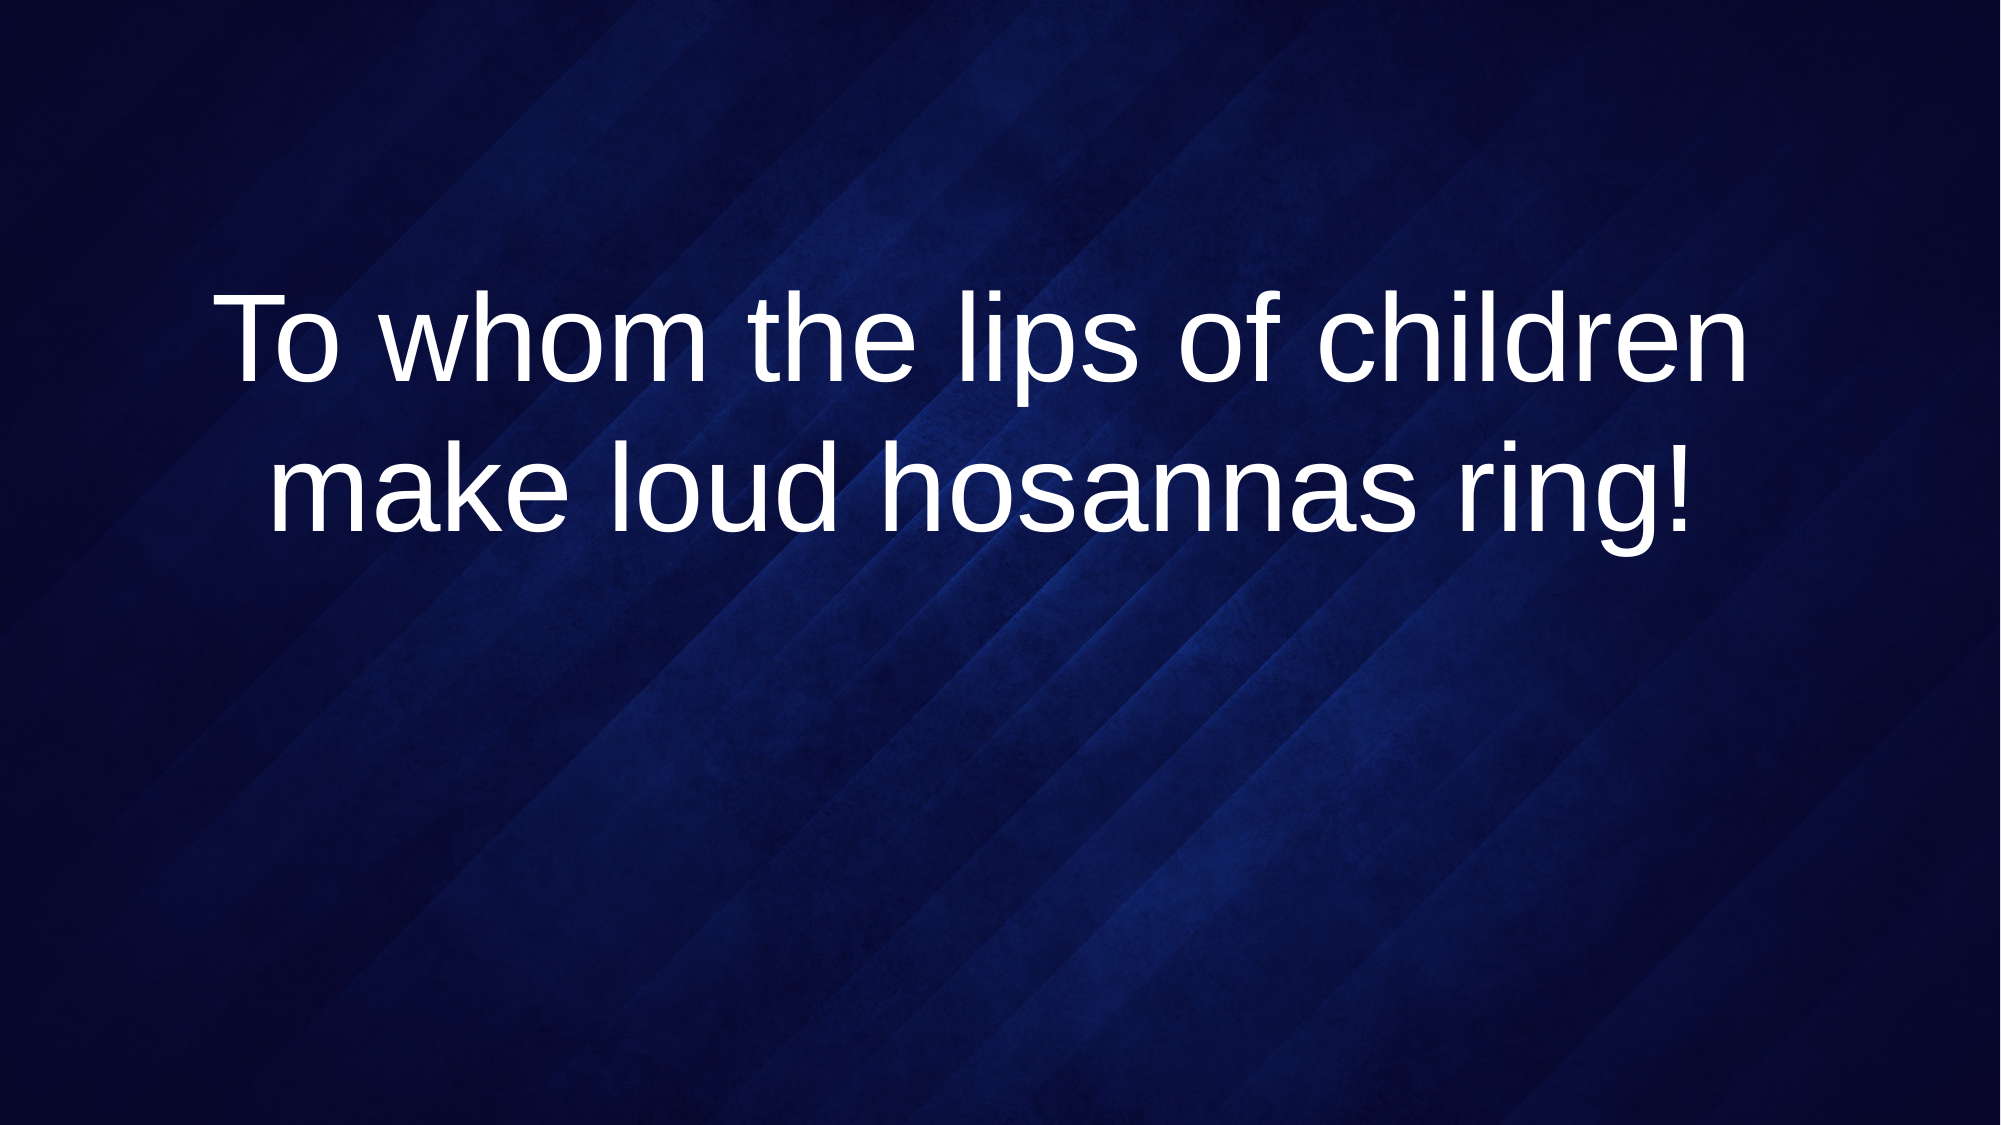

# To whom the lips of children make loud hosannas ring!